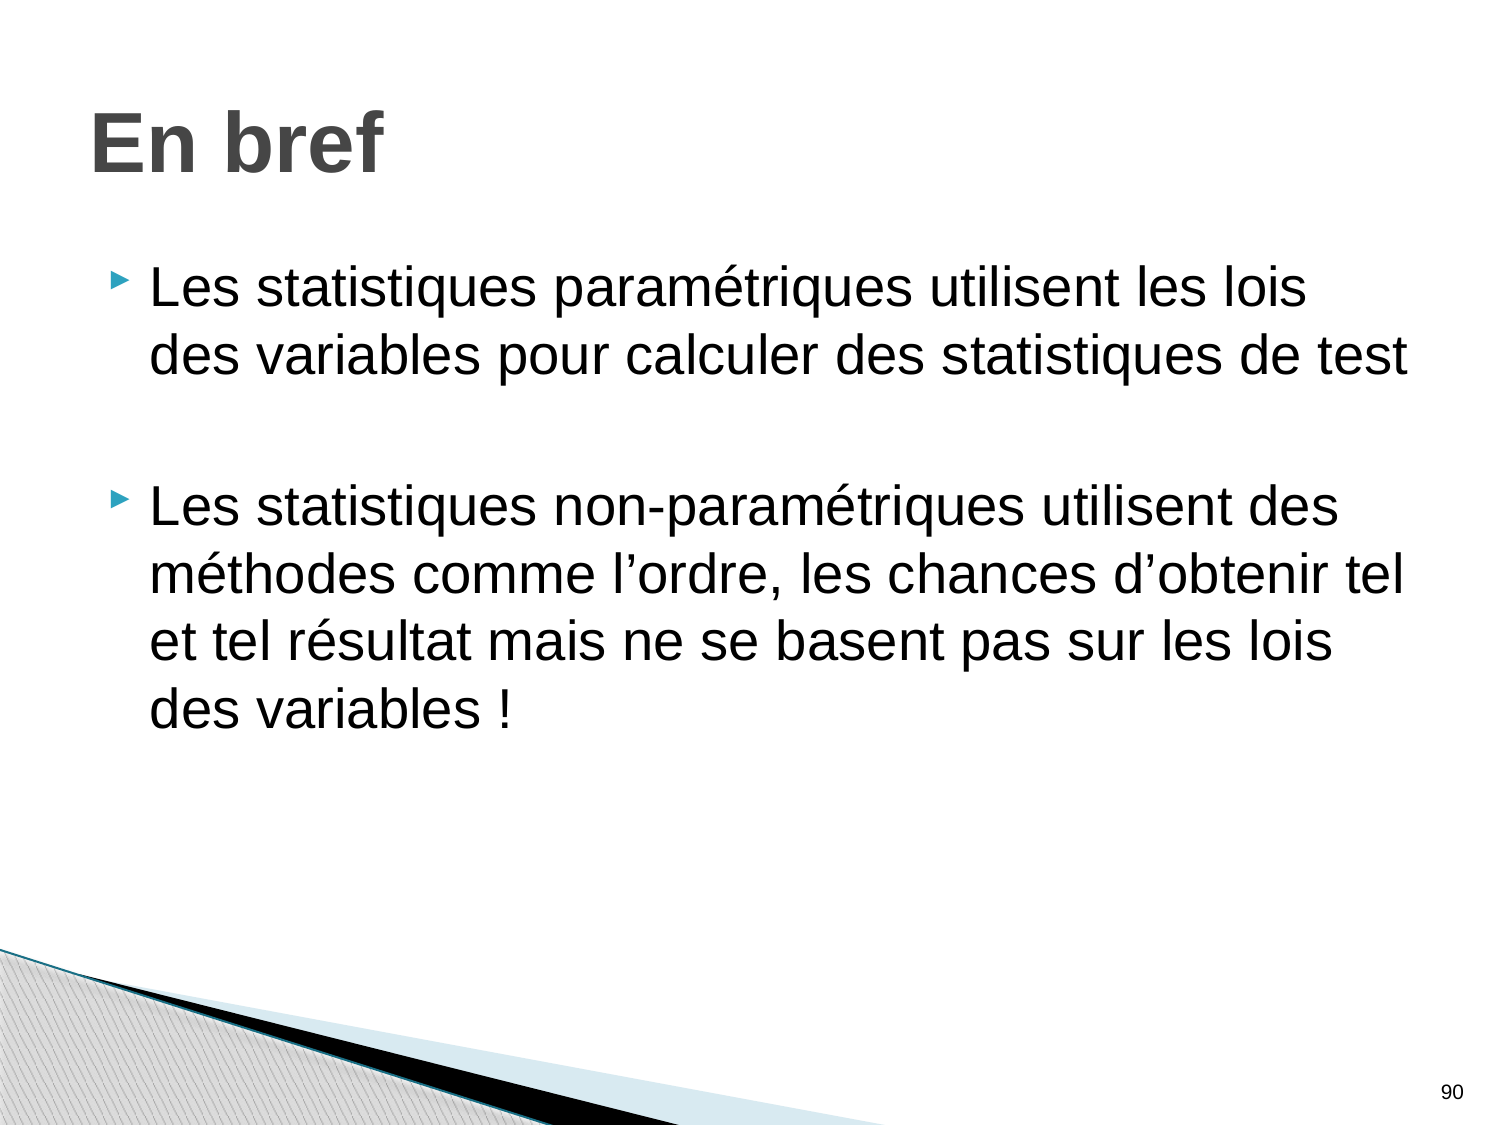

# En bref
Les statistiques paramétriques utilisent les lois des variables pour calculer des statistiques de test

Les statistiques non-paramétriques utilisent des méthodes comme l’ordre, les chances d’obtenir tel et tel résultat mais ne se basent pas sur les lois des variables !
90